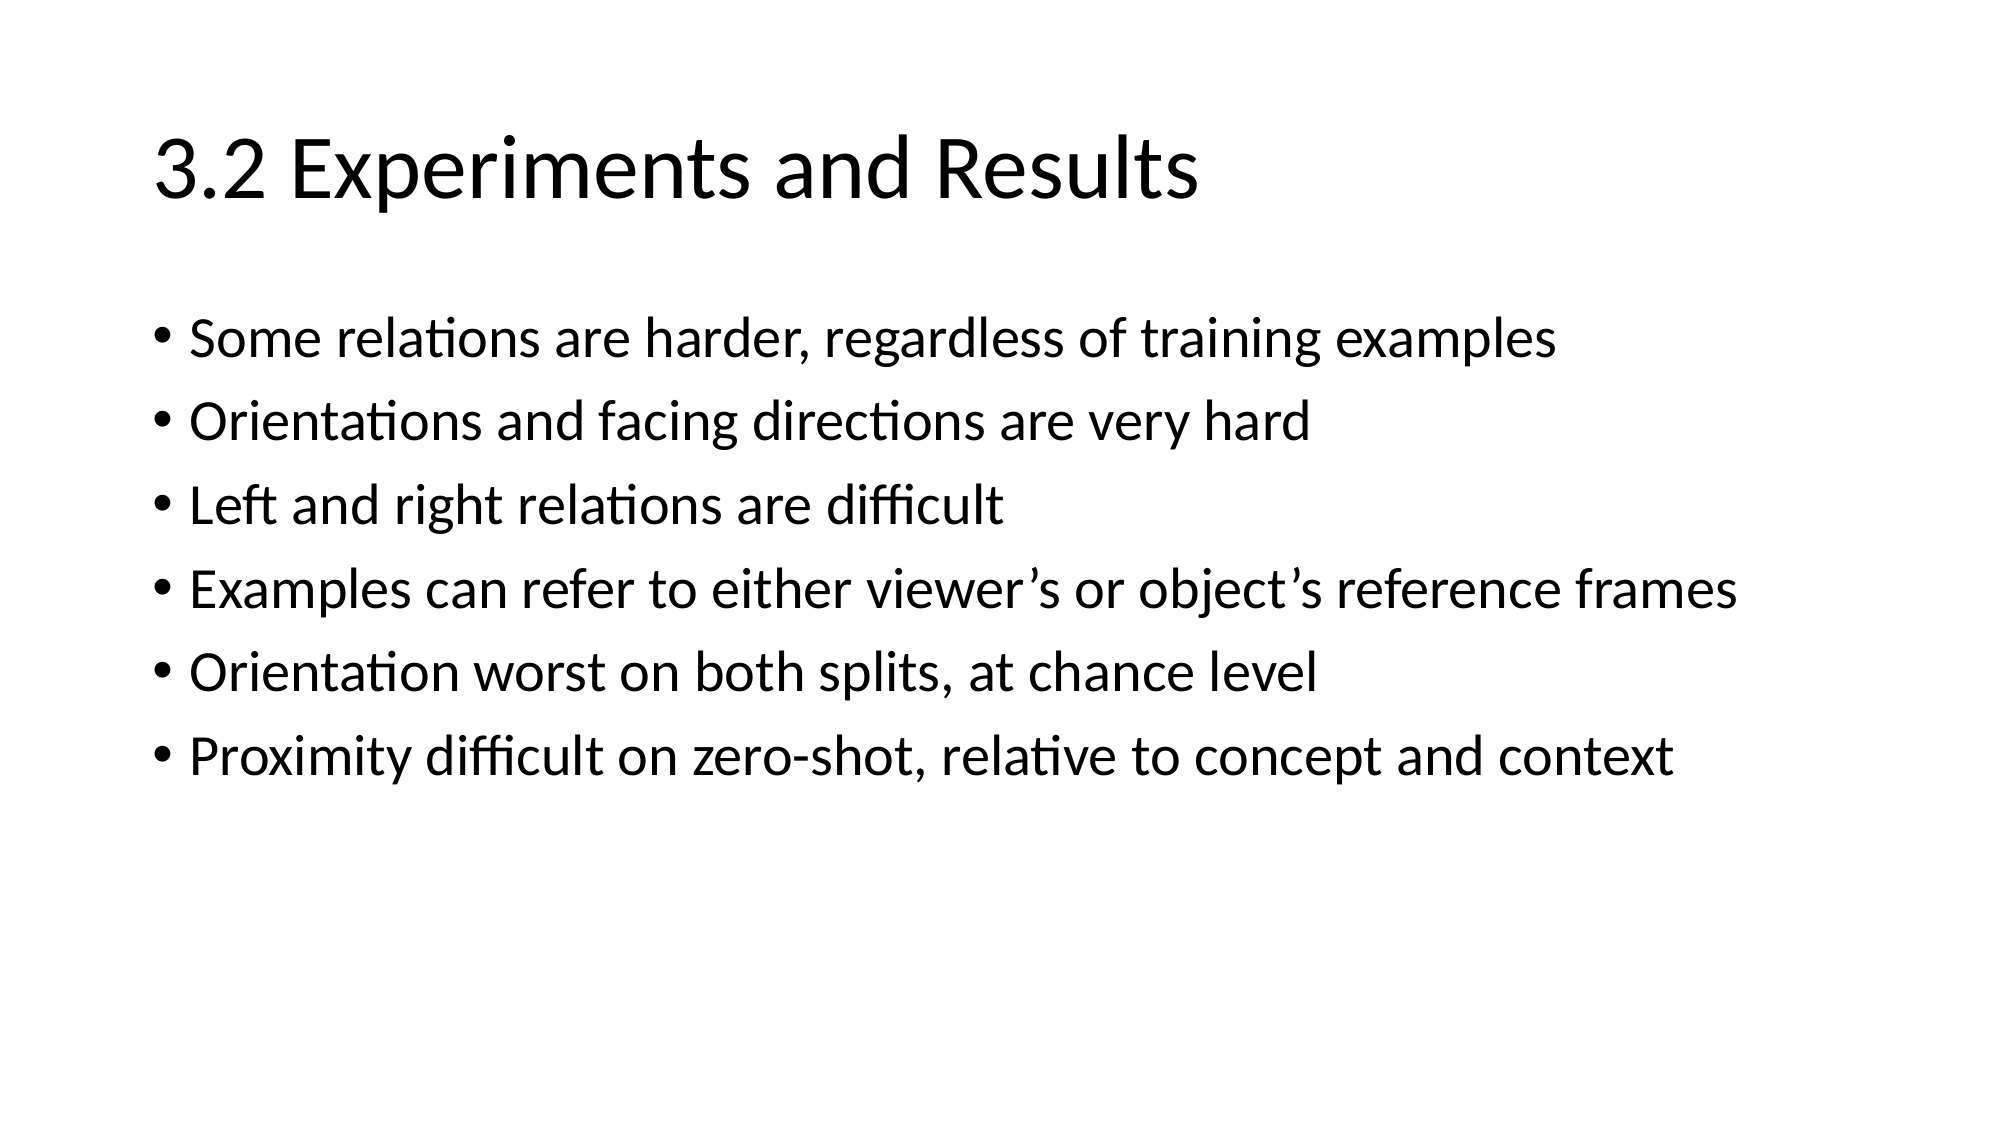

# 3.2 Experiments and Results
Some relations are harder, regardless of training examples
Orientations and facing directions are very hard
Left and right relations are difficult
Examples can refer to either viewer’s or object’s reference frames
Orientation worst on both splits, at chance level
Proximity difficult on zero-shot, relative to concept and context